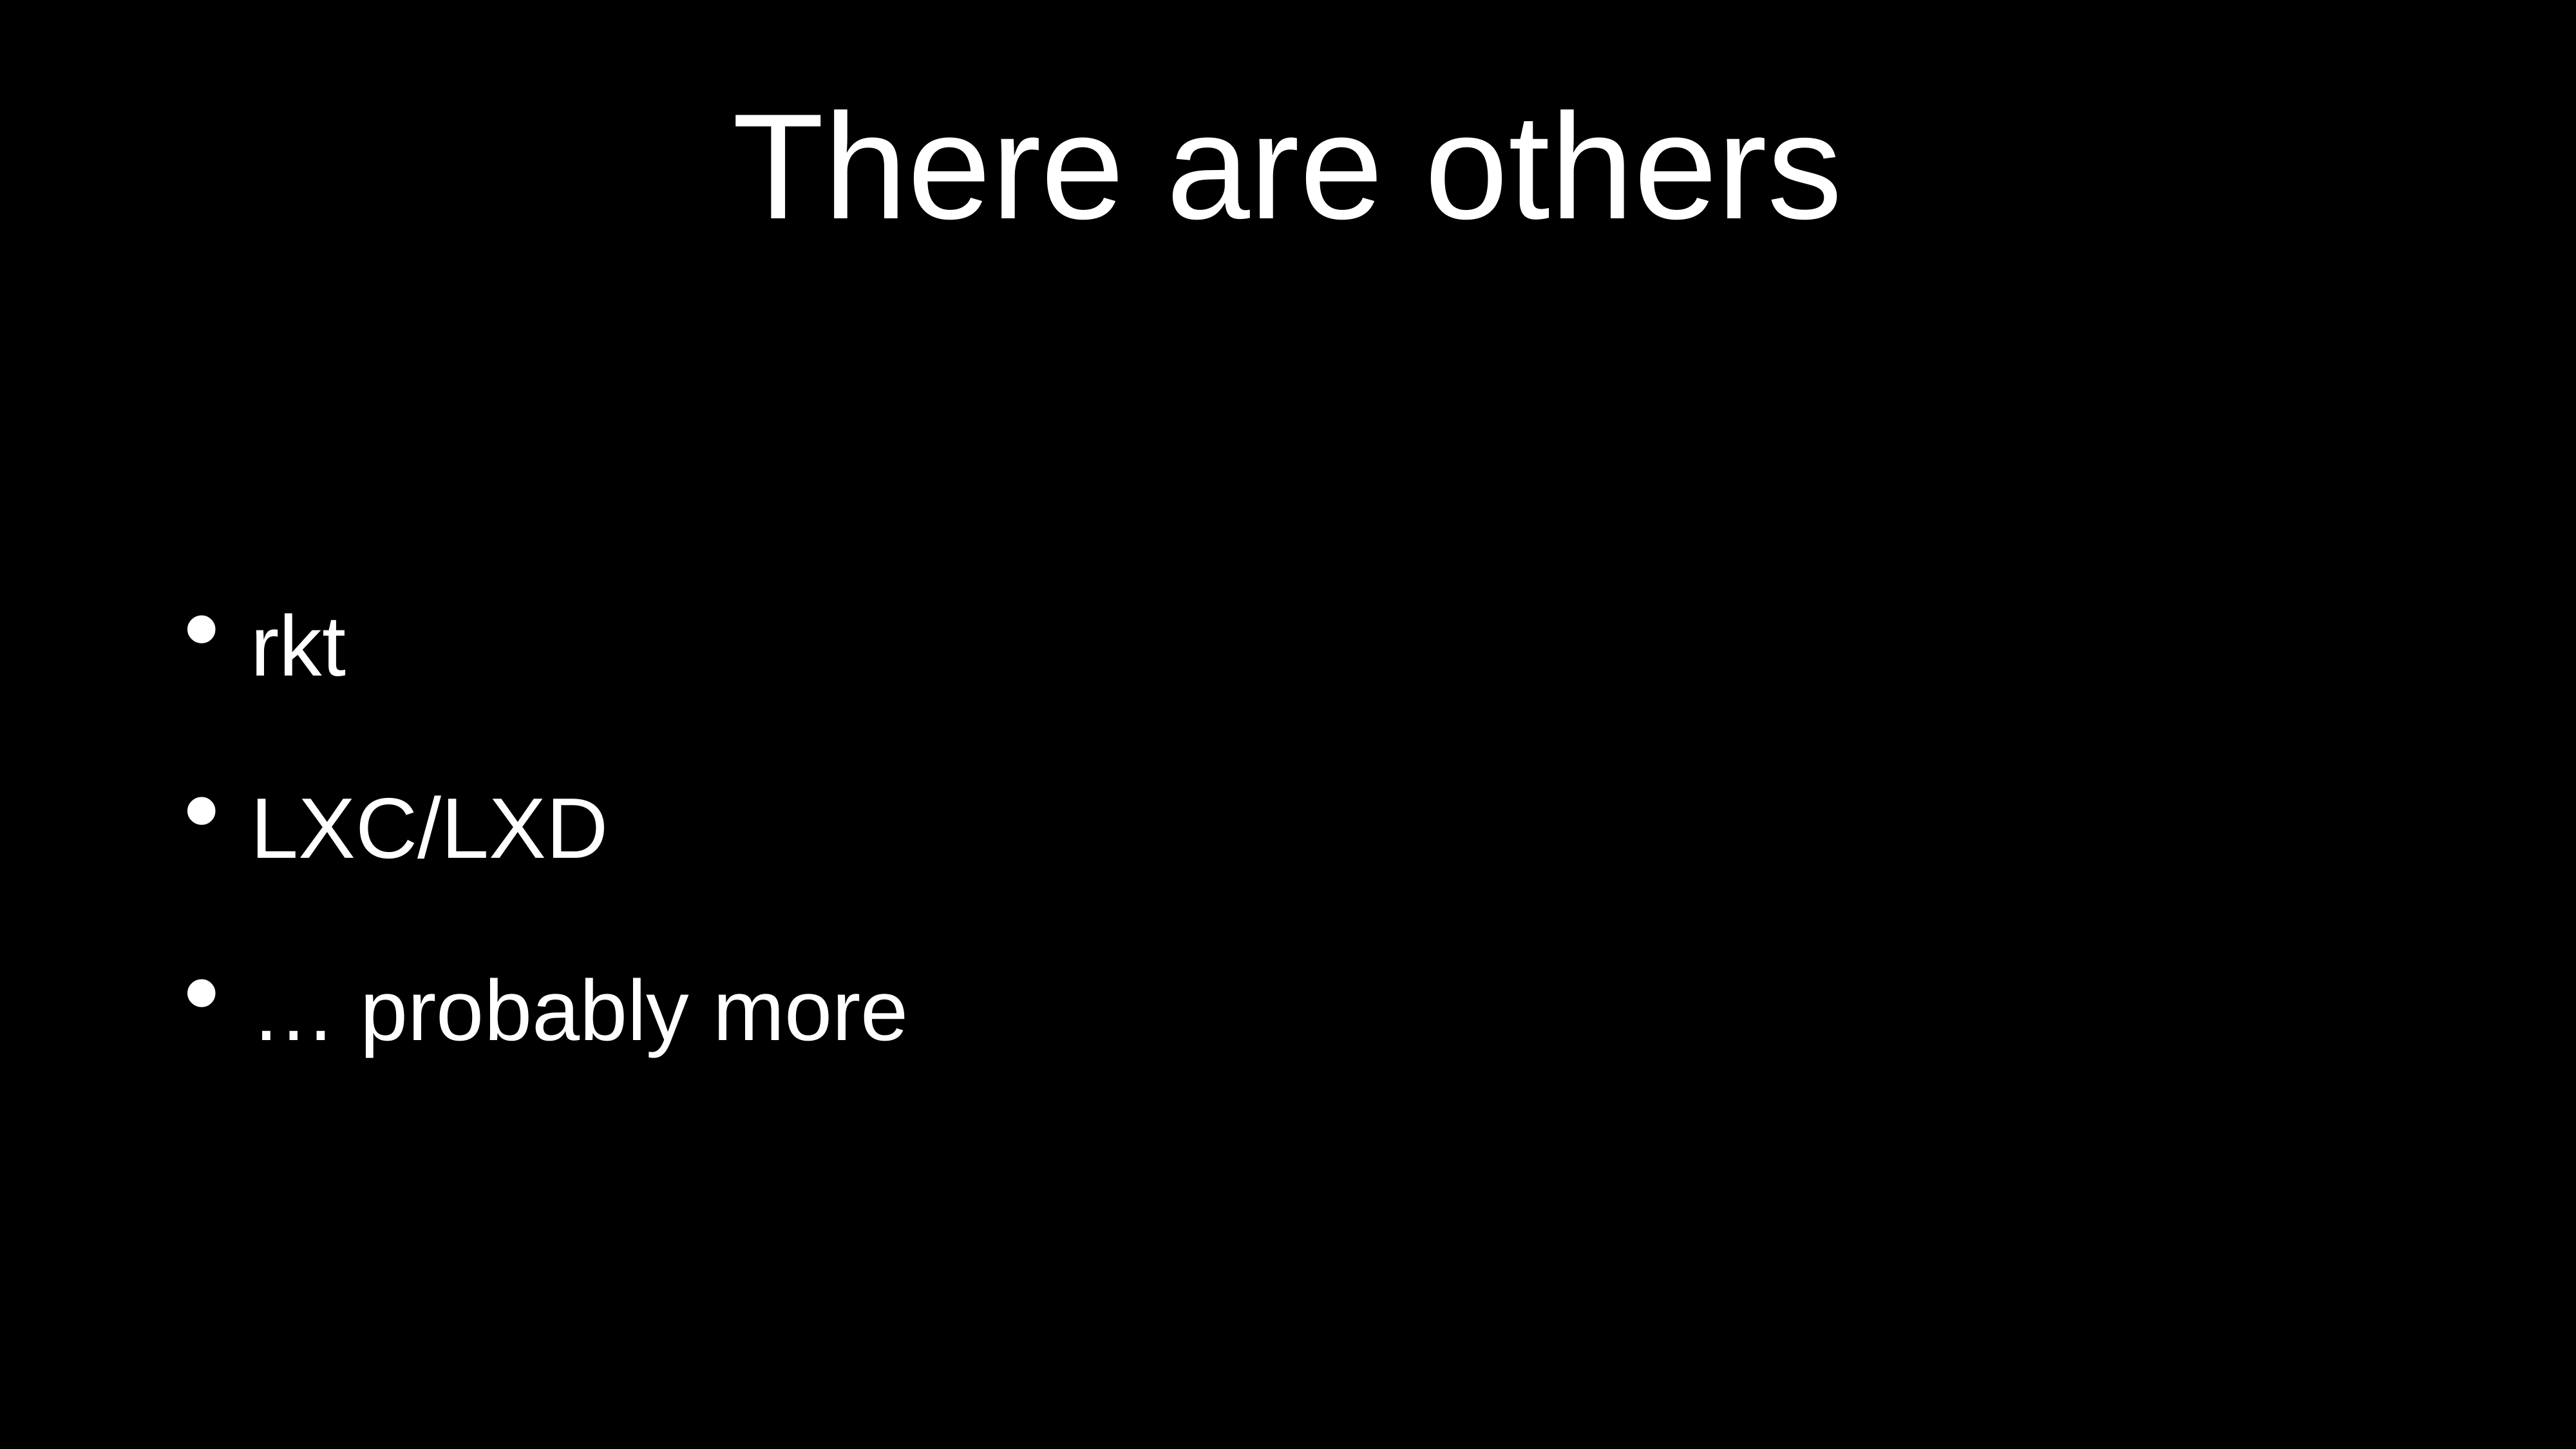

# There are others
rkt
LXC/LXD
… probably more